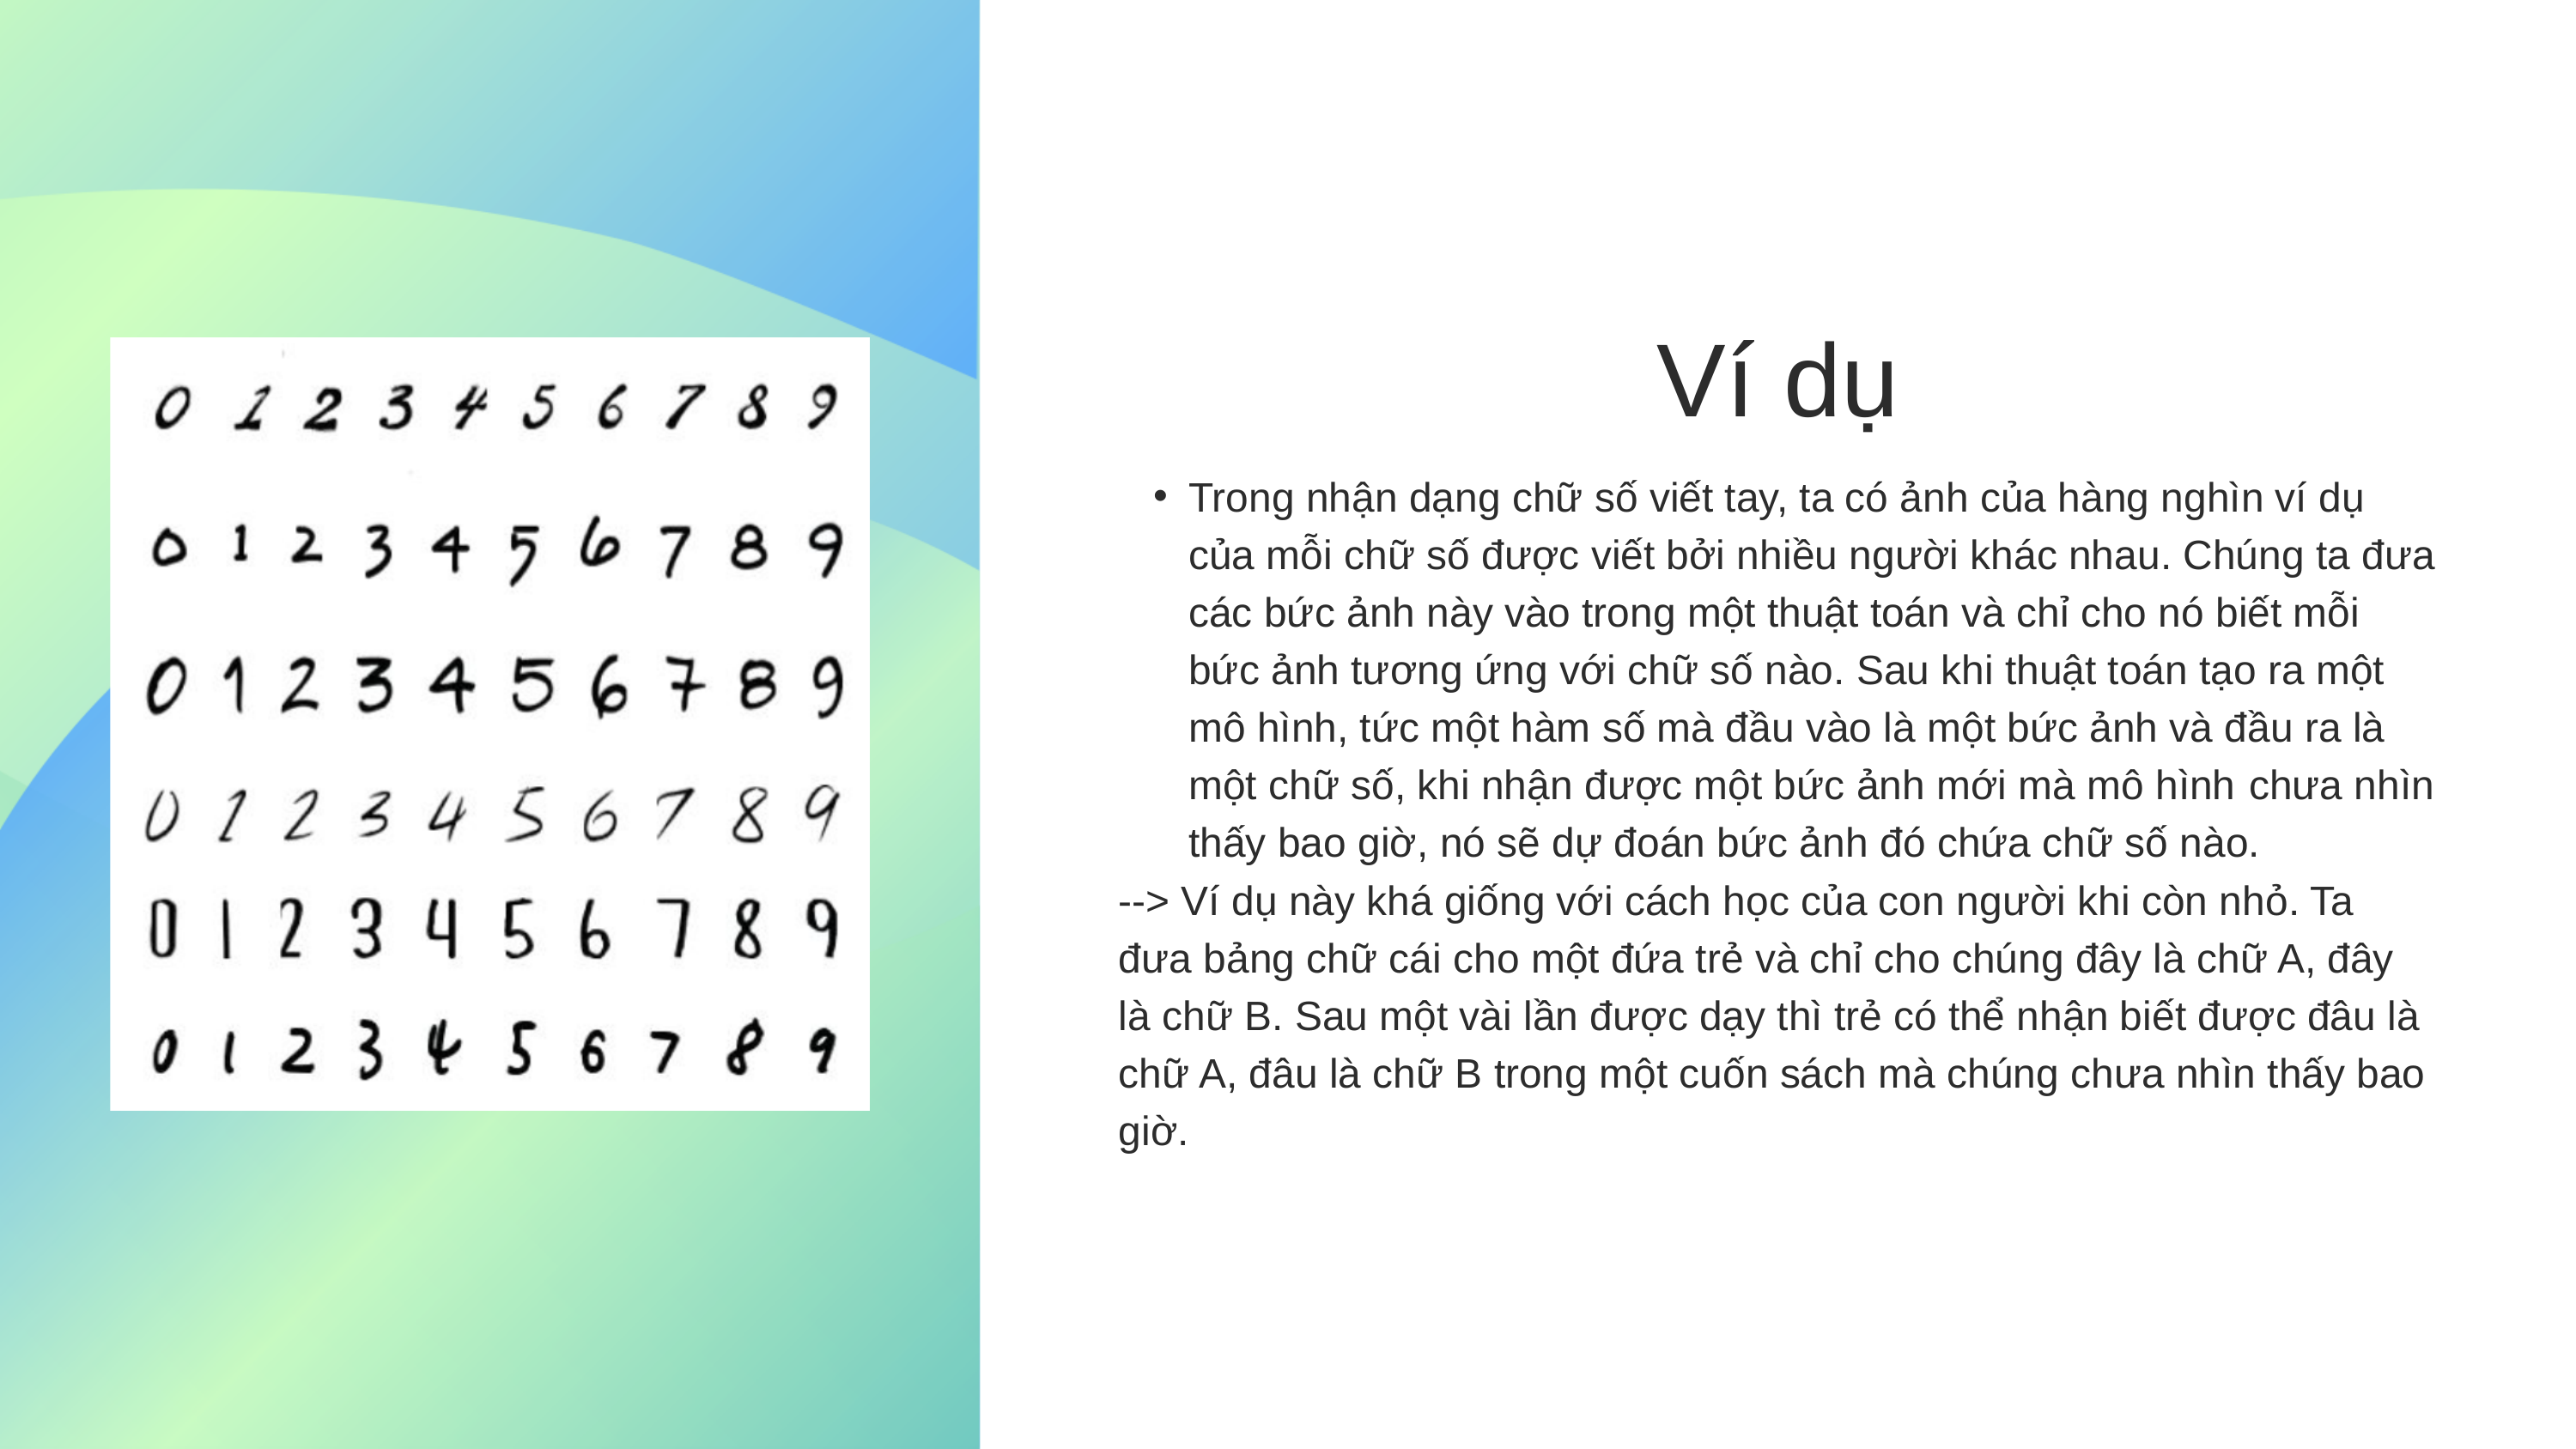

Ví dụ
Trong nhận dạng chữ số viết tay, ta có ảnh của hàng nghìn ví dụ của mỗi chữ số được viết bởi nhiều người khác nhau. Chúng ta đưa các bức ảnh này vào trong một thuật toán và chỉ cho nó biết mỗi bức ảnh tương ứng với chữ số nào. Sau khi thuật toán tạo ra một mô hình, tức một hàm số mà đầu vào là một bức ảnh và đầu ra là một chữ số, khi nhận được một bức ảnh mới mà mô hình chưa nhìn thấy bao giờ, nó sẽ dự đoán bức ảnh đó chứa chữ số nào.
--> Ví dụ này khá giống với cách học của con người khi còn nhỏ. Ta đưa bảng chữ cái cho một đứa trẻ và chỉ cho chúng đây là chữ A, đây là chữ B. Sau một vài lần được dạy thì trẻ có thể nhận biết được đâu là chữ A, đâu là chữ B trong một cuốn sách mà chúng chưa nhìn thấy bao giờ.